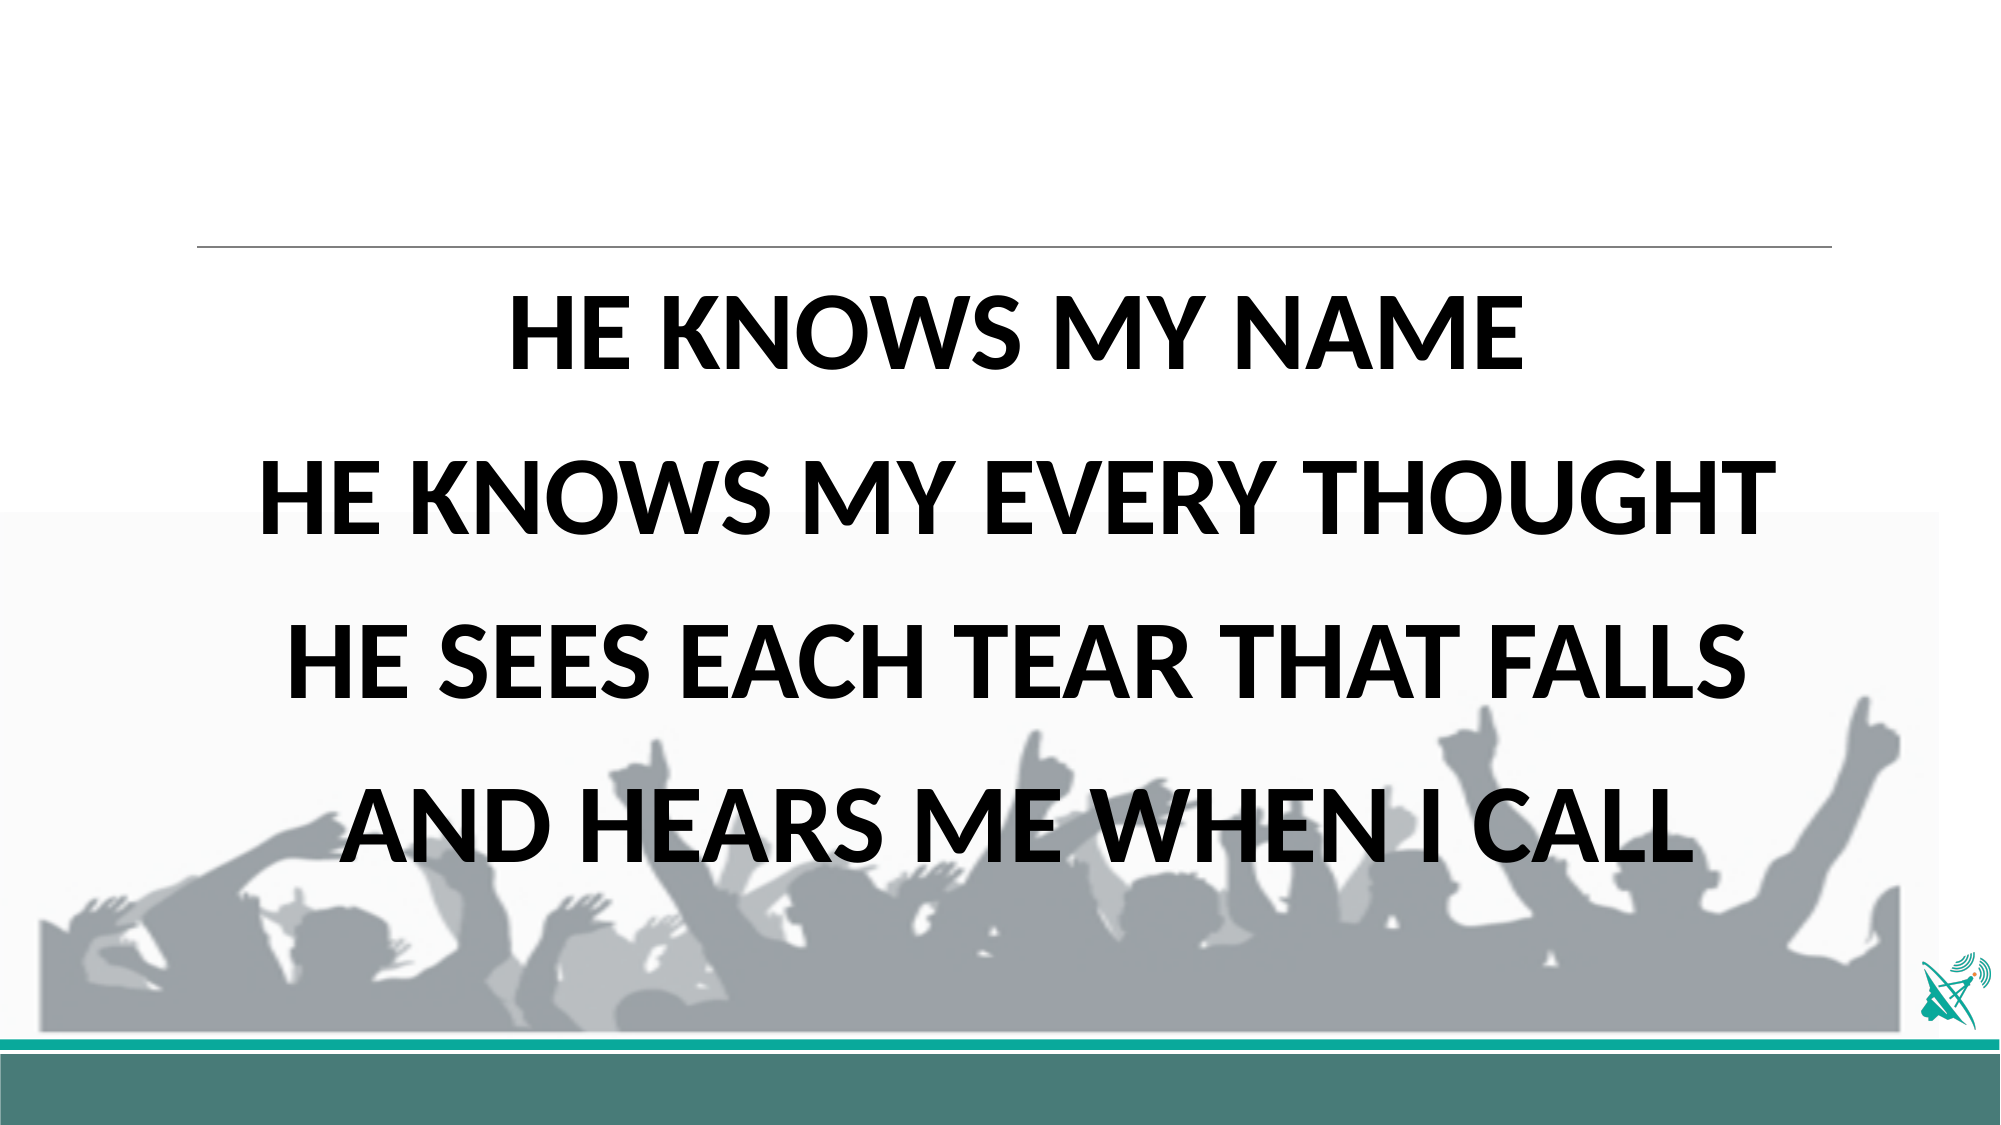

HE KNOWS MY NAME
HE KNOWS MY EVERY THOUGHT
HE SEES EACH TEAR THAT FALLS
AND HEARS ME WHEN I CALL